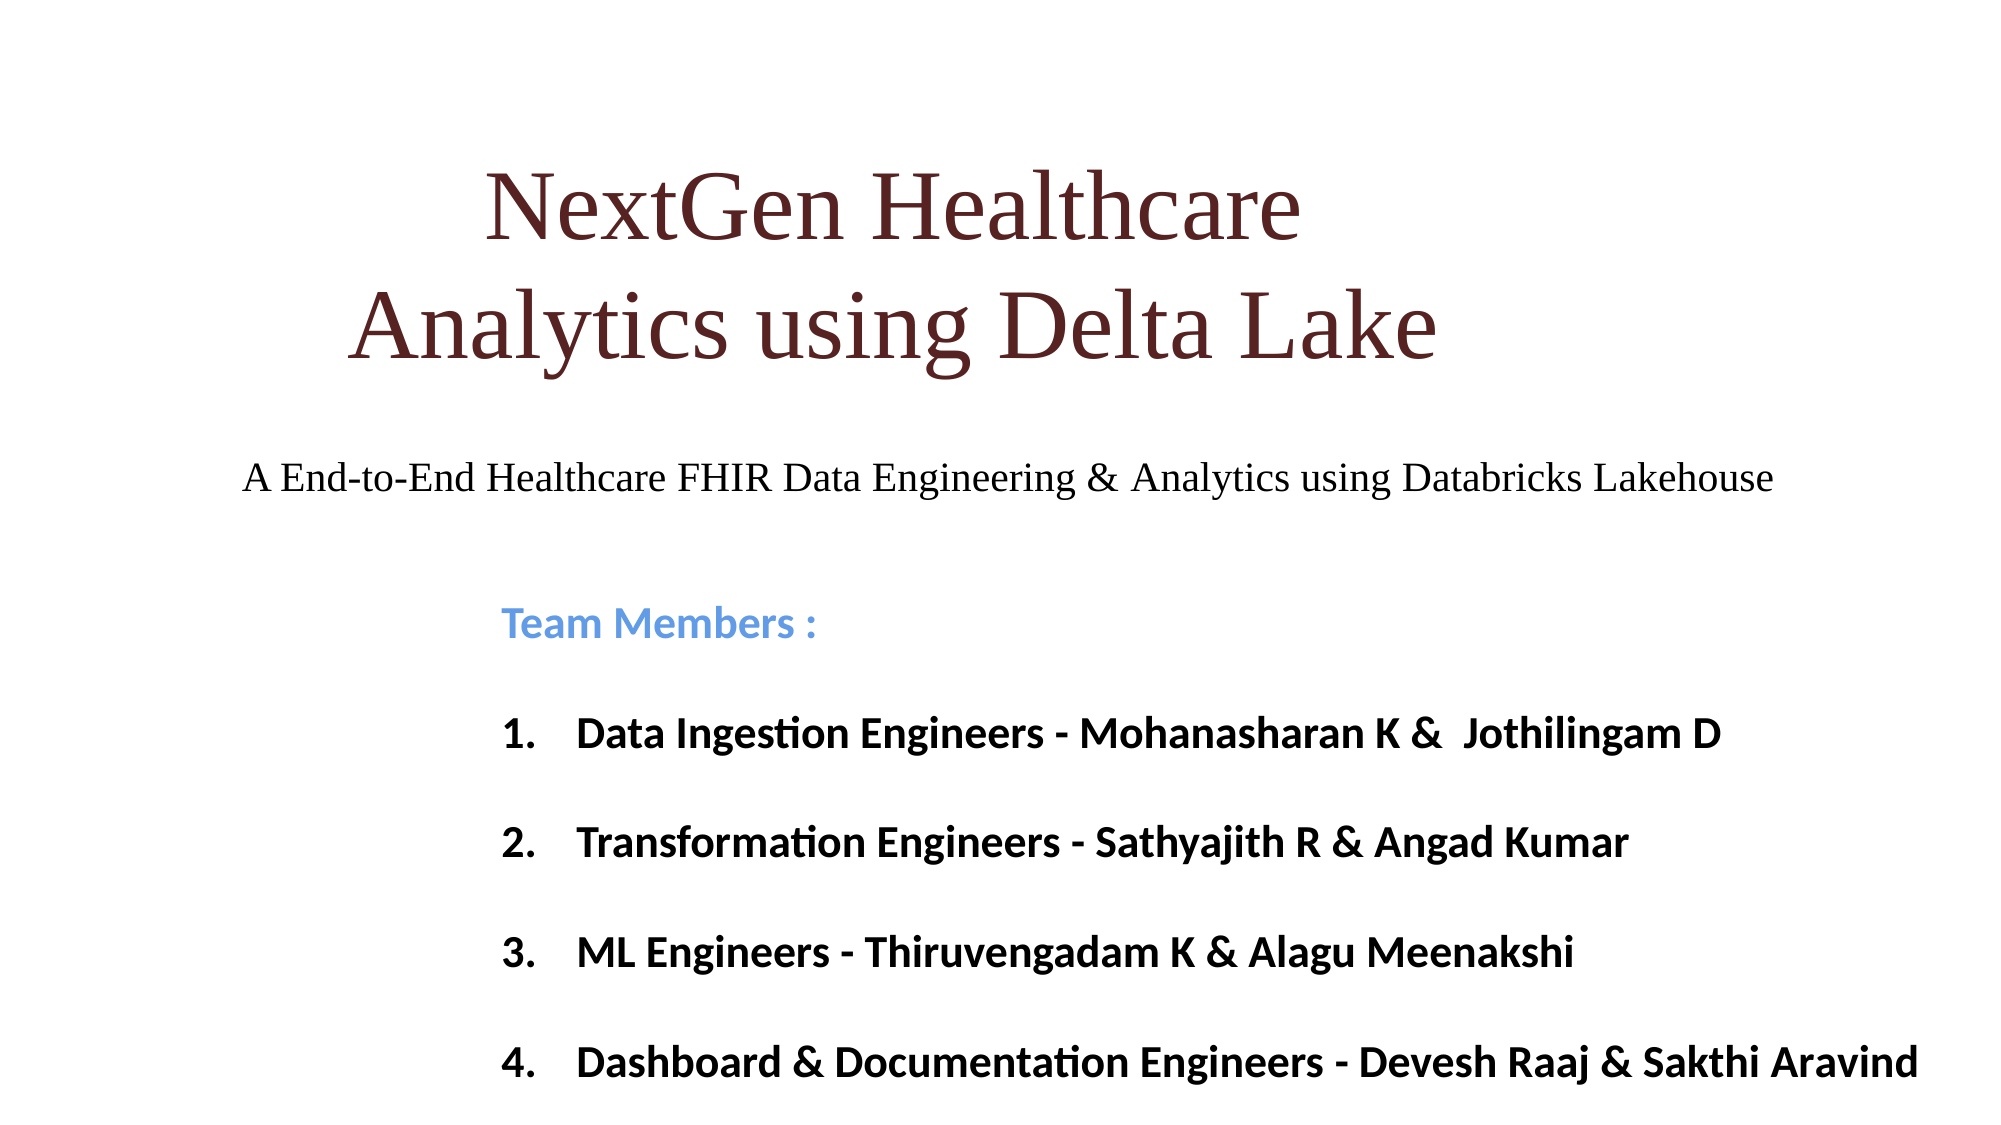

NextGen Healthcare Analytics using Delta Lake
A End-to-End Healthcare FHIR Data Engineering & Analytics using Databricks Lakehouse
Team Members :

Data Ingestion Engineers - Mohanasharan K &  Jothilingam D

Transformation Engineers - Sathyajith R & Angad Kumar

ML Engineers - Thiruvengadam K & Alagu Meenakshi

Dashboard & Documentation Engineers - Devesh Raaj & Sakthi Aravind